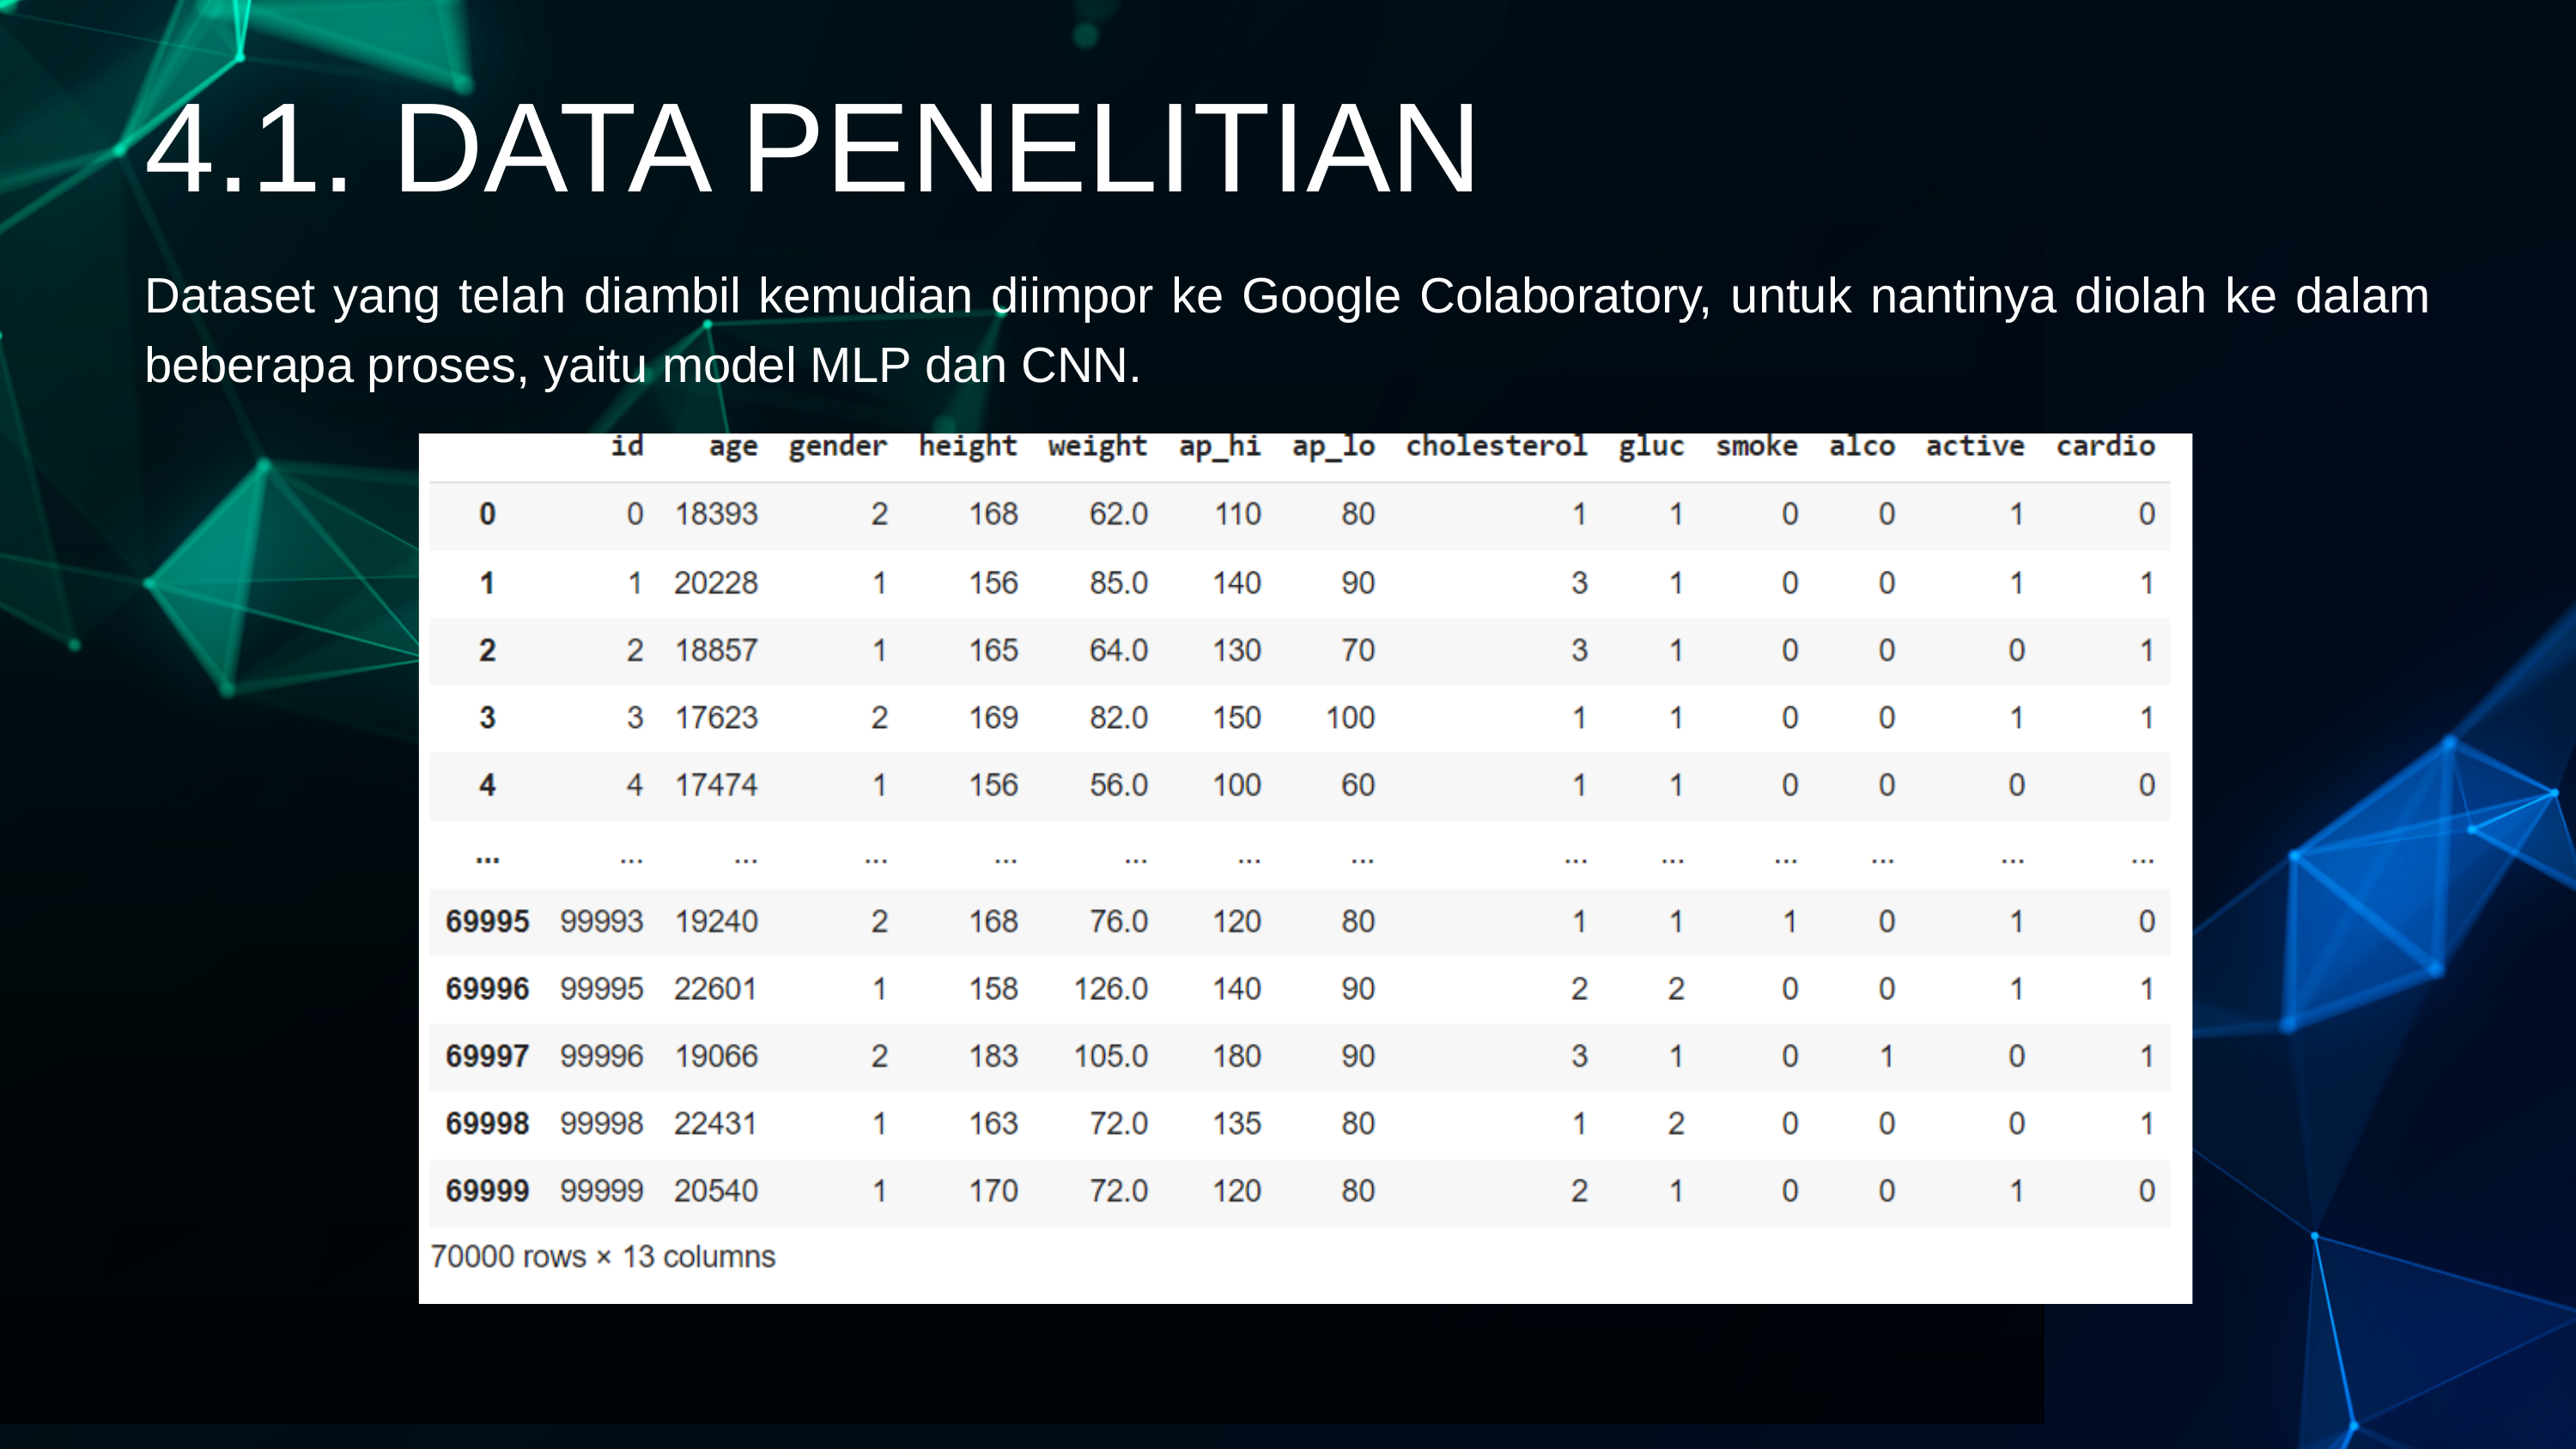

4.1. DATA PENELITIAN
Dataset yang telah diambil kemudian diimpor ke Google Colaboratory, untuk nantinya diolah ke dalam beberapa proses, yaitu model MLP dan CNN.